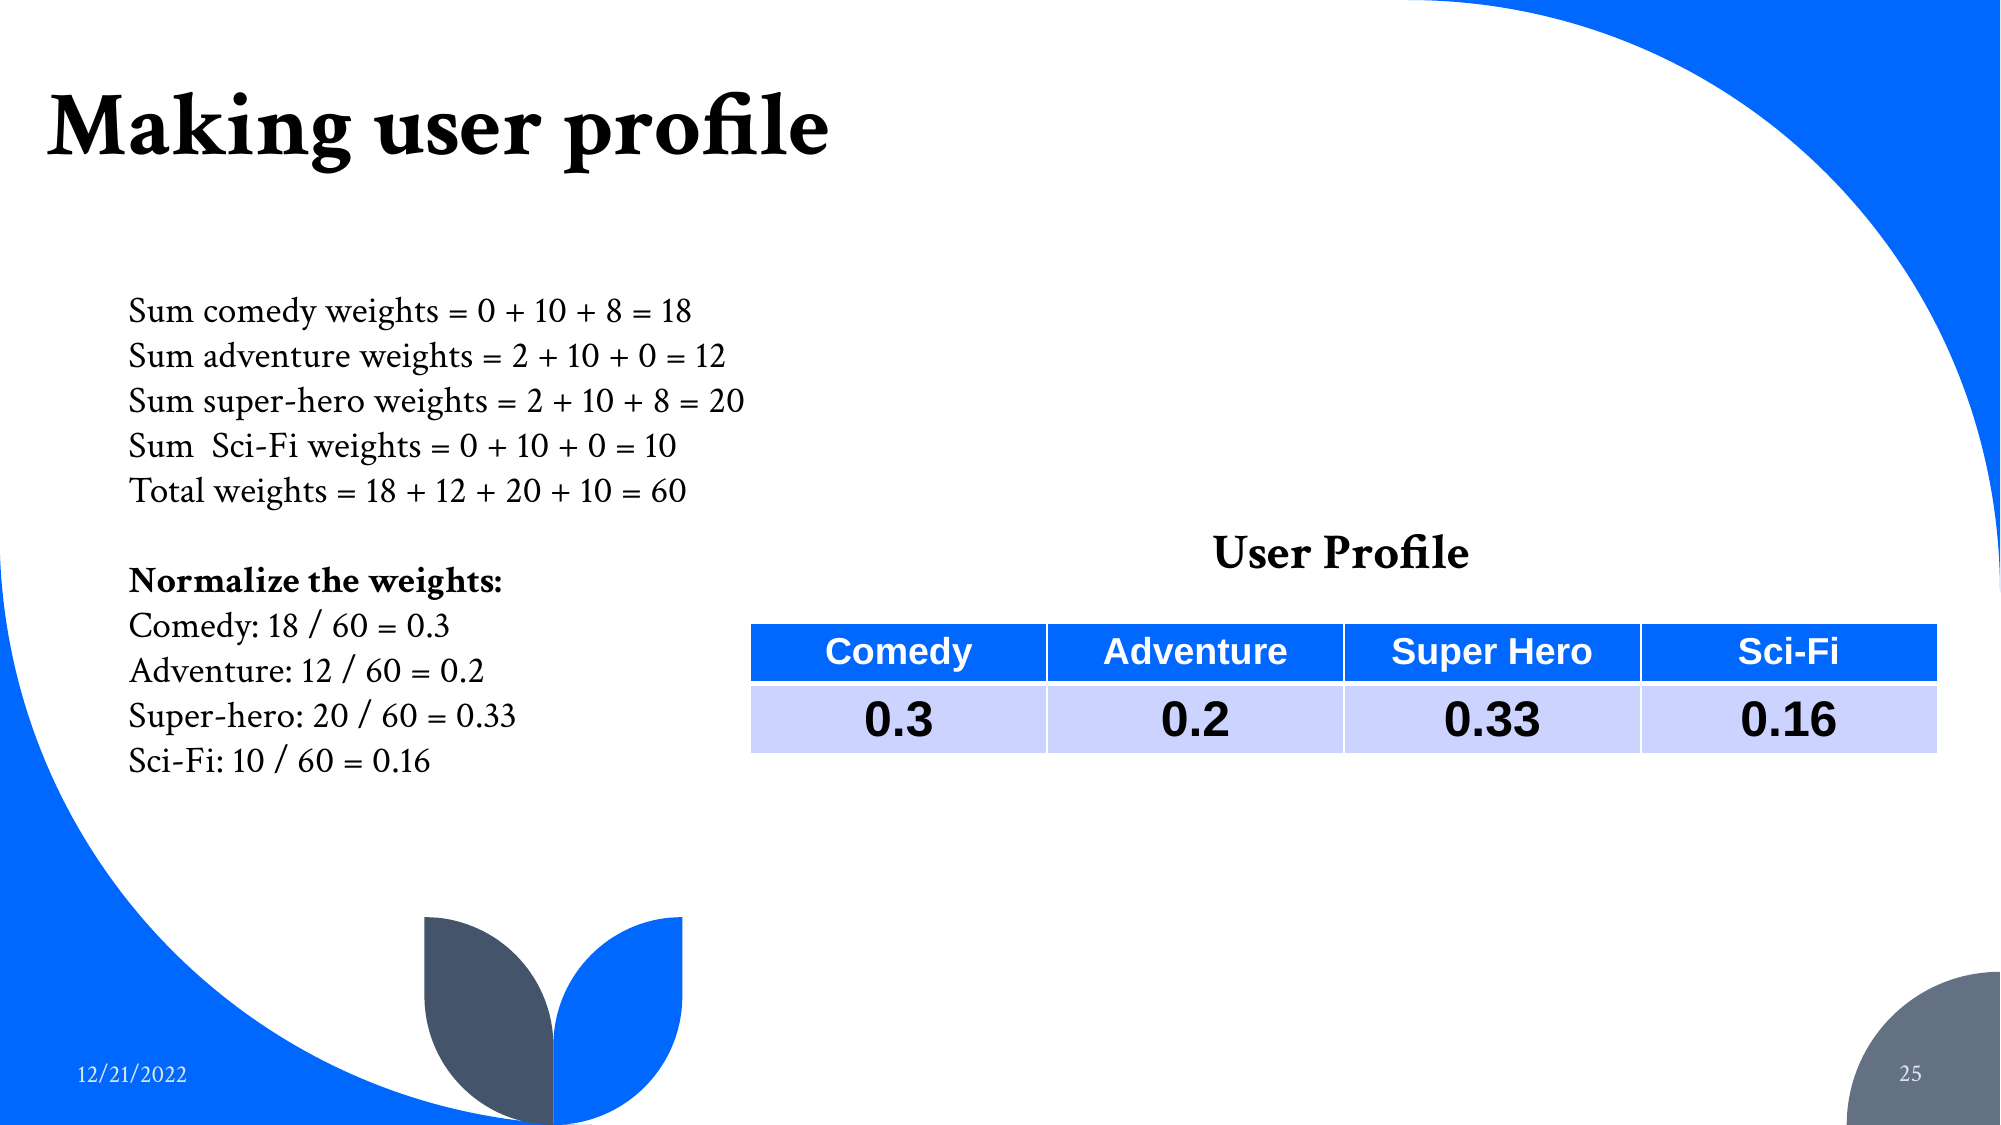

# Making user profile
Sum comedy weights = 0 + 10 + 8 = 18
Sum adventure weights = 2 + 10 + 0 = 12
Sum super-hero weights = 2 + 10 + 8 = 20
Sum  Sci-Fi weights = 0 + 10 + 0 = 10
Total weights = 18 + 12 + 20 + 10 = 60

Normalize the weights:
Comedy: 18 / 60 = 0.3
Adventure: 12 / 60 = 0.2
Super-hero: 20 / 60 = 0.33
Sci-Fi: 10 / 60 = 0.16
User Profile
| Comedy | Adventure | Super Hero | Sci-Fi |
| --- | --- | --- | --- |
| 0.3 | 0.2 | 0.33 | 0.16 |

12/21/2022
25